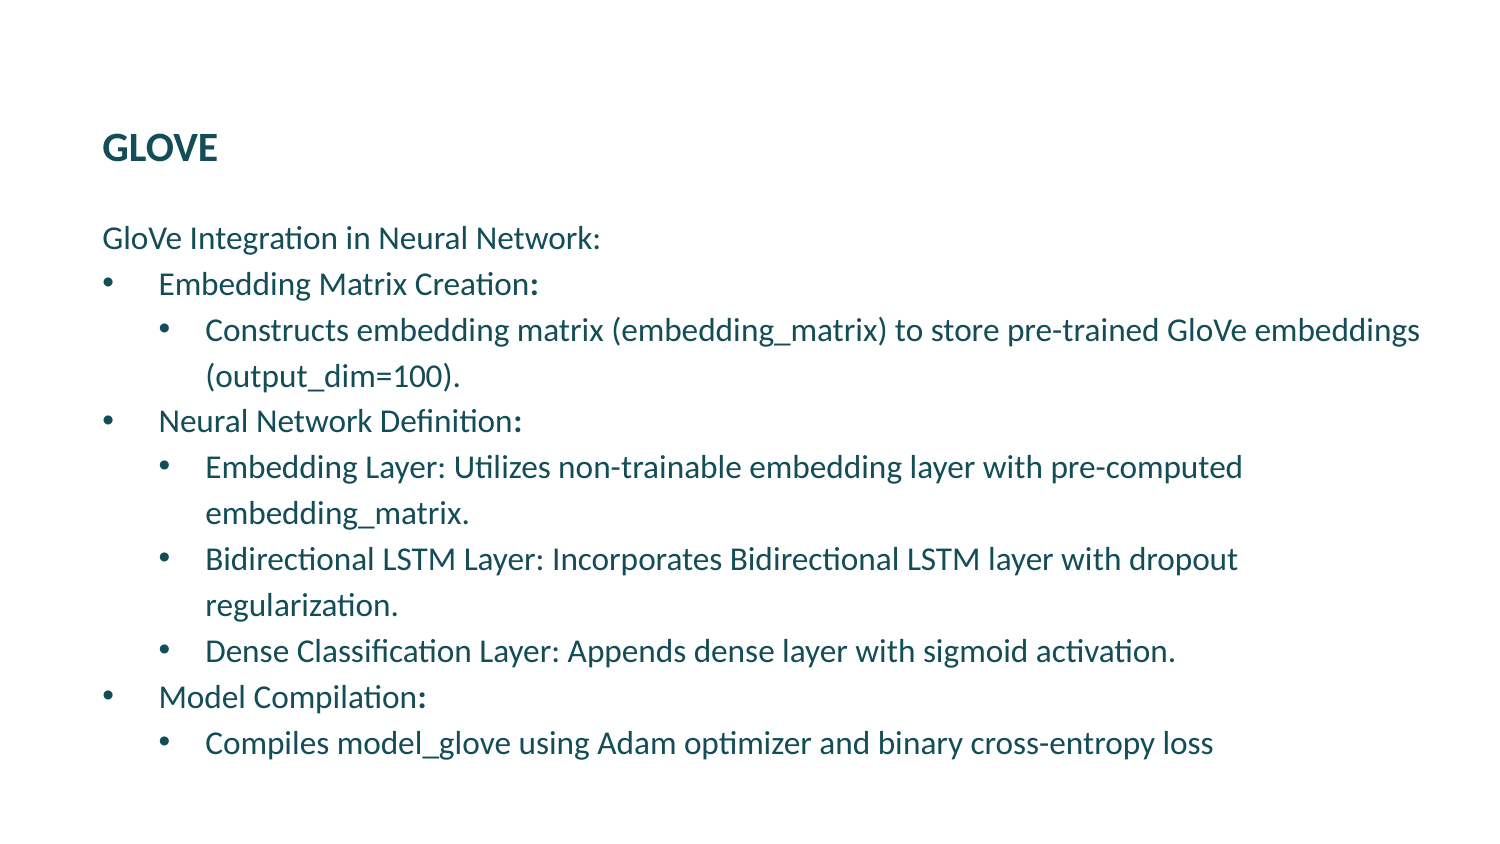

GLOVE

GloVe Integration in Neural Network:
Embedding Matrix Creation:
Constructs embedding matrix (embedding_matrix) to store pre-trained GloVe embeddings (output_dim=100).
Neural Network Definition:
Embedding Layer: Utilizes non-trainable embedding layer with pre-computed embedding_matrix.
Bidirectional LSTM Layer: Incorporates Bidirectional LSTM layer with dropout regularization.
Dense Classification Layer: Appends dense layer with sigmoid activation.
Model Compilation:
Compiles model_glove using Adam optimizer and binary cross-entropy loss